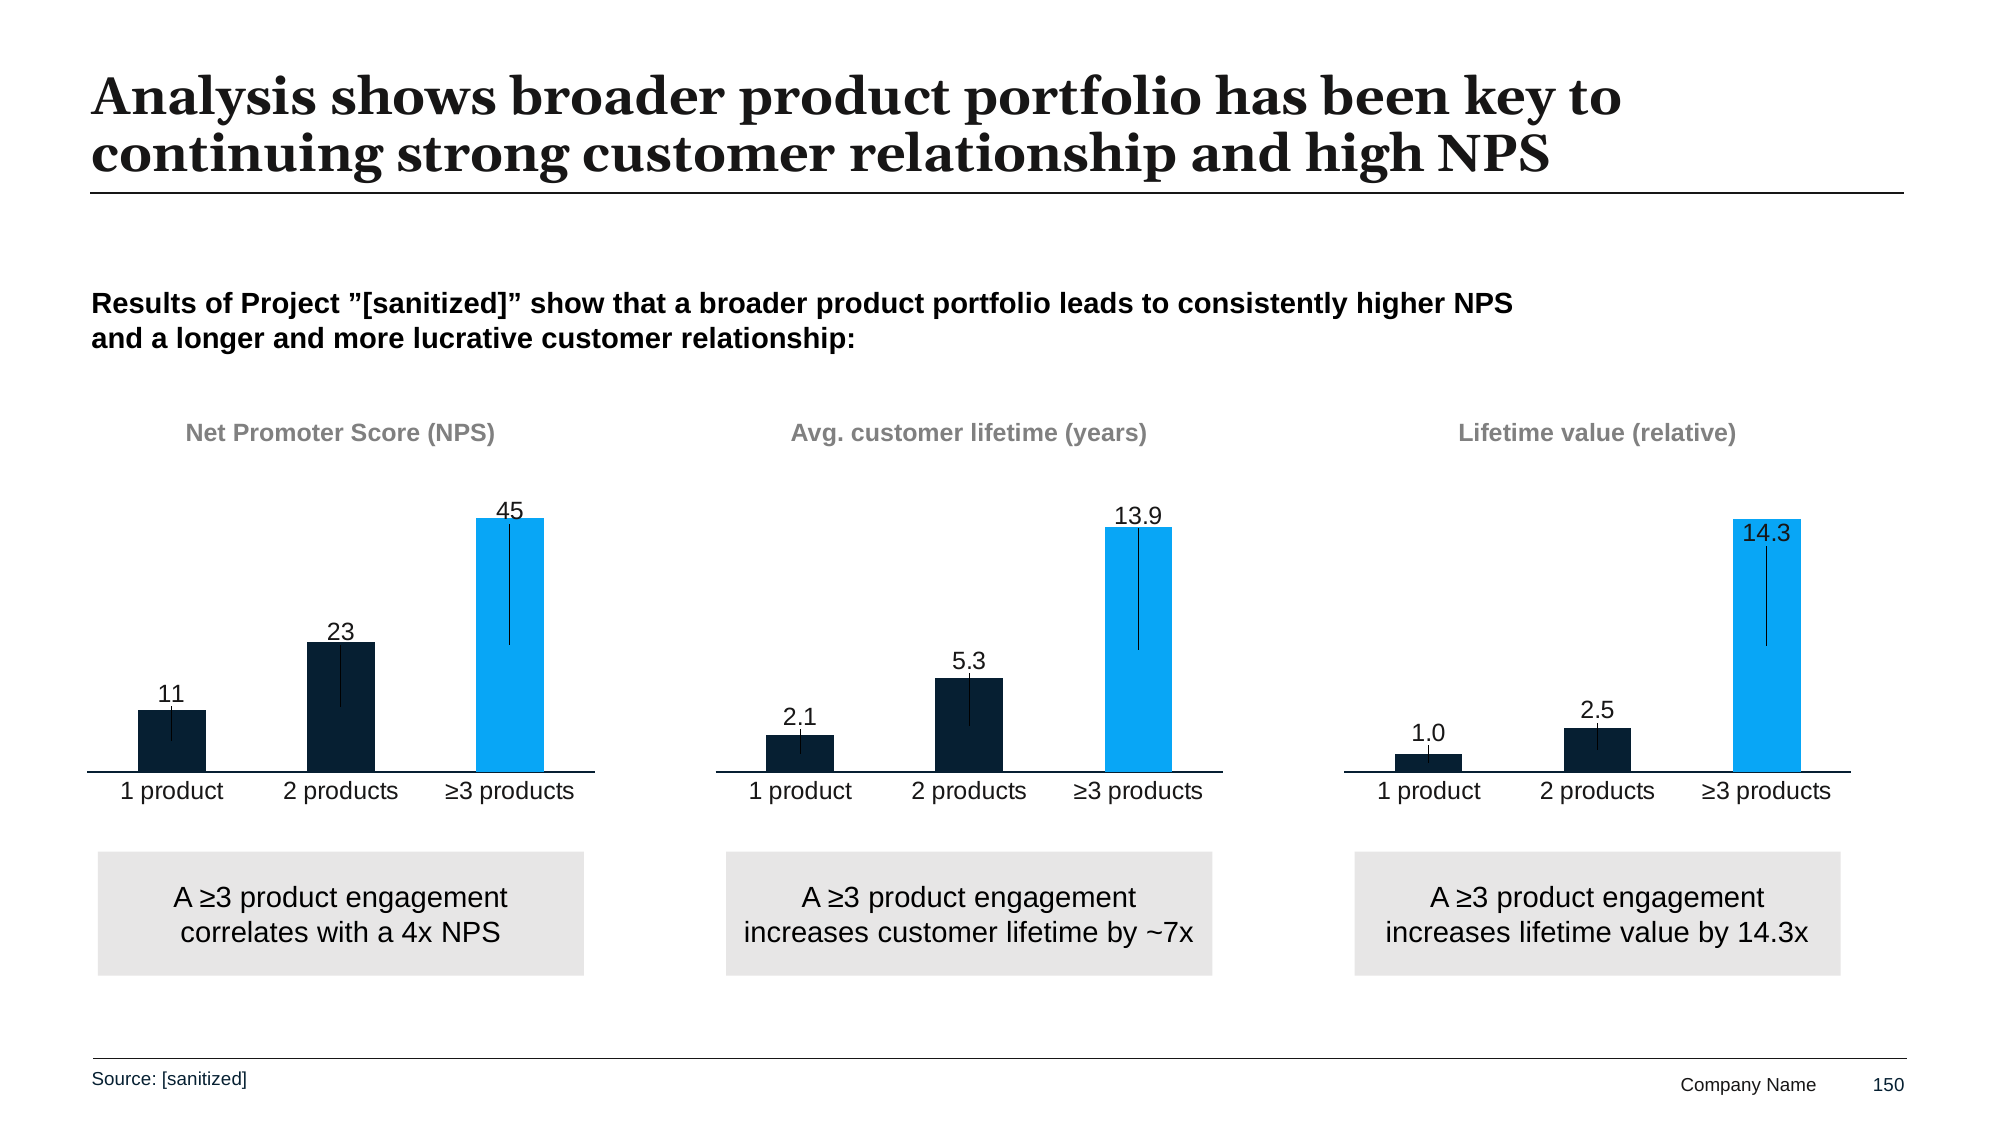

# Analysis shows broader product portfolio has been key to continuing strong customer relationship and high NPS
Results of Project ”[sanitized]” show that a broader product portfolio leads to consistently higher NPS and a longer and more lucrative customer relationship:
Net Promoter Score (NPS)
Avg. customer lifetime (years)
Lifetime value (relative)

### Chart

| Category | Series 1 |
|---|---|
| 1 product | 11.0 |
| 2 products | 23.0 |
| ≥3 products | 45.0 |

### Chart

| Category | Series 1 |
|---|---|
| 1 product | 2.1 |
| 2 products | 5.3 |
| ≥3 products | 13.9 |

### Chart

| Category | Series 1 |
|---|---|
| 1 product | 1.0 |
| 2 products | 2.5 |
| ≥3 products | 14.3 |
A ≥3 product engagement correlates with a 4x NPS
A ≥3 product engagement increases customer lifetime by ~7x
A ≥3 product engagement increases lifetime value by 14.3x
Source: [sanitized]
150